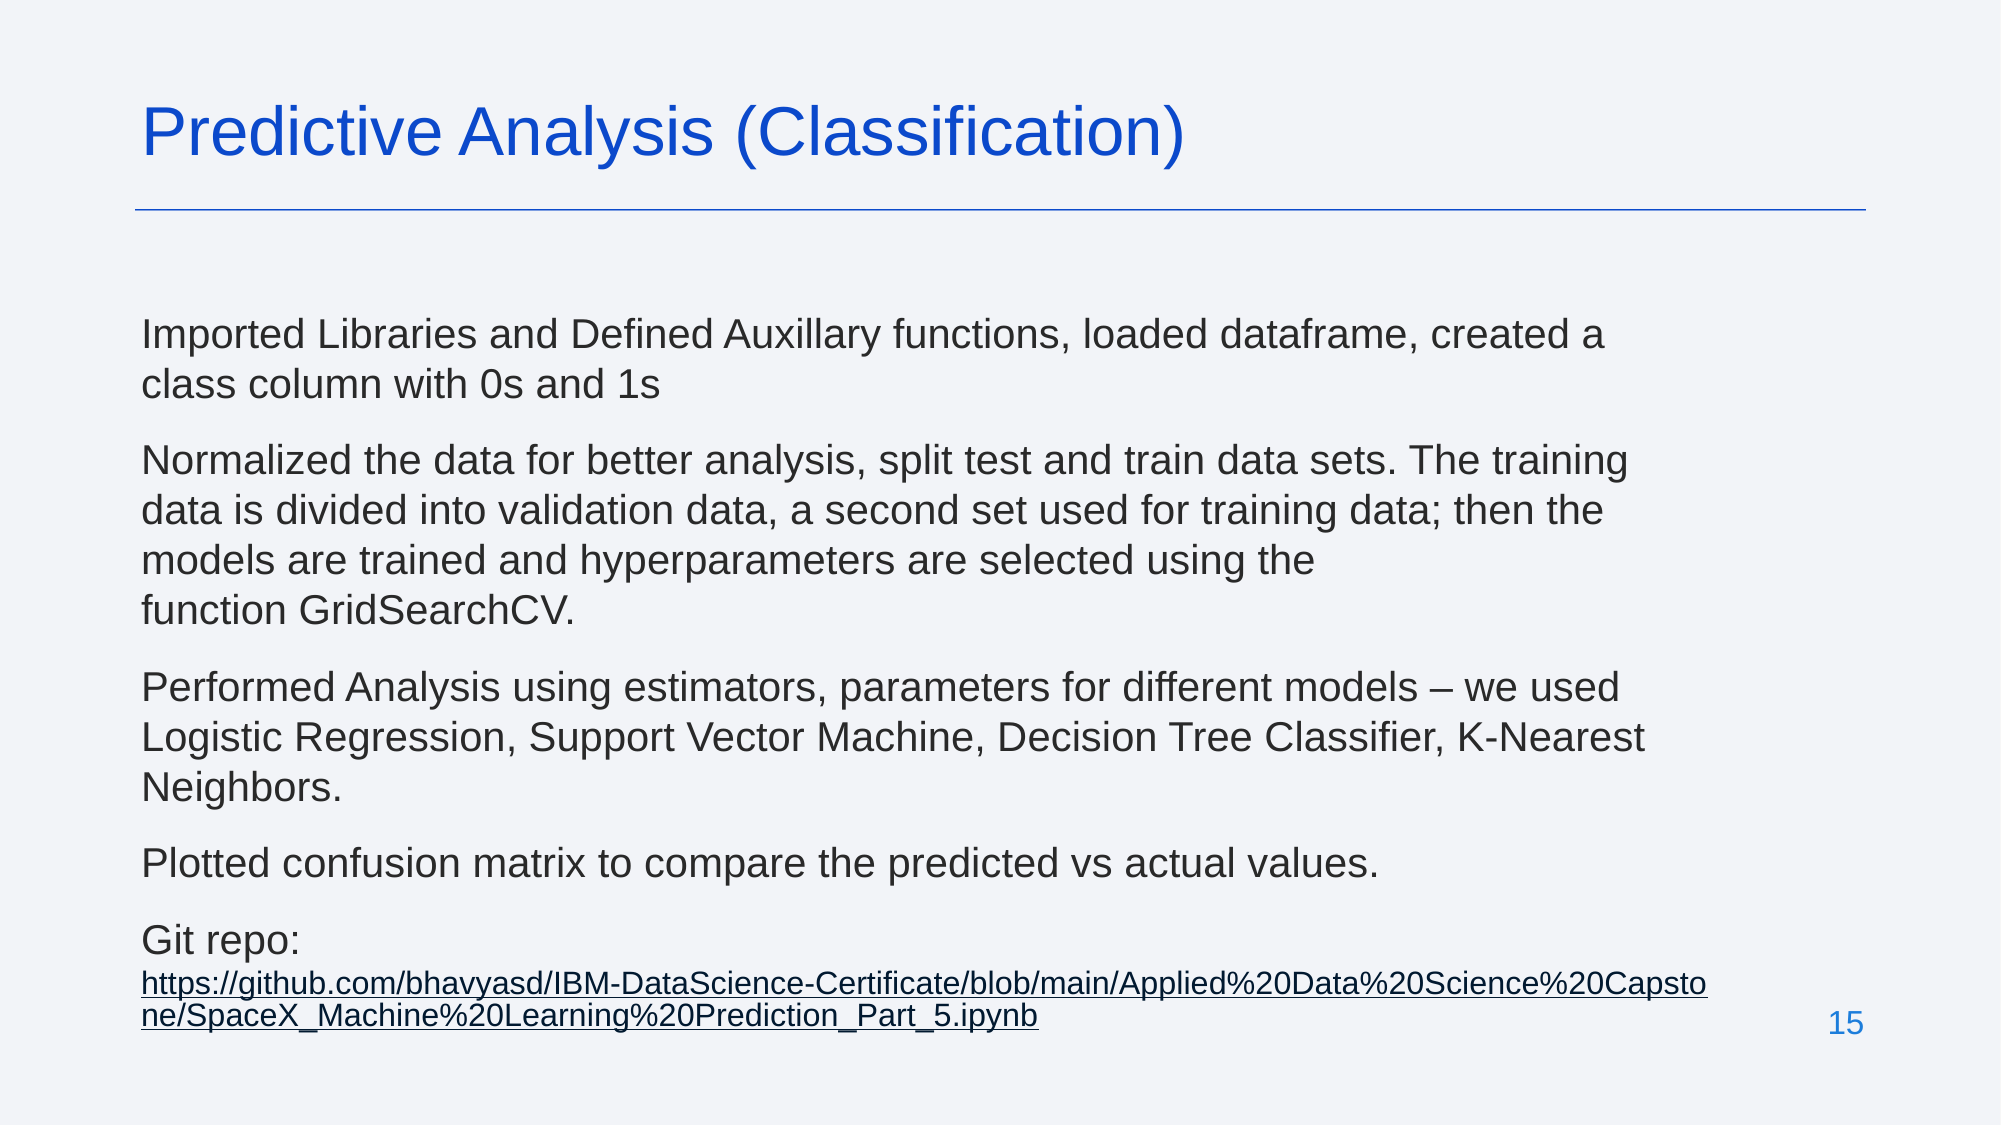

Predictive Analysis (Classification)
Imported Libraries and Defined Auxillary functions, loaded dataframe, created a class column with 0s and 1s
Normalized the data for better analysis, split test and train data sets. The training data is divided into validation data, a second set used for training data; then the models are trained and hyperparameters are selected using the function GridSearchCV.
Performed Analysis using estimators, parameters for different models – we used Logistic Regression, Support Vector Machine, Decision Tree Classifier, K-Nearest Neighbors.
Plotted confusion matrix to compare the predicted vs actual values.
Git repo: https://github.com/bhavyasd/IBM-DataScience-Certificate/blob/main/Applied%20Data%20Science%20Capstone/SpaceX_Machine%20Learning%20Prediction_Part_5.ipynb

15